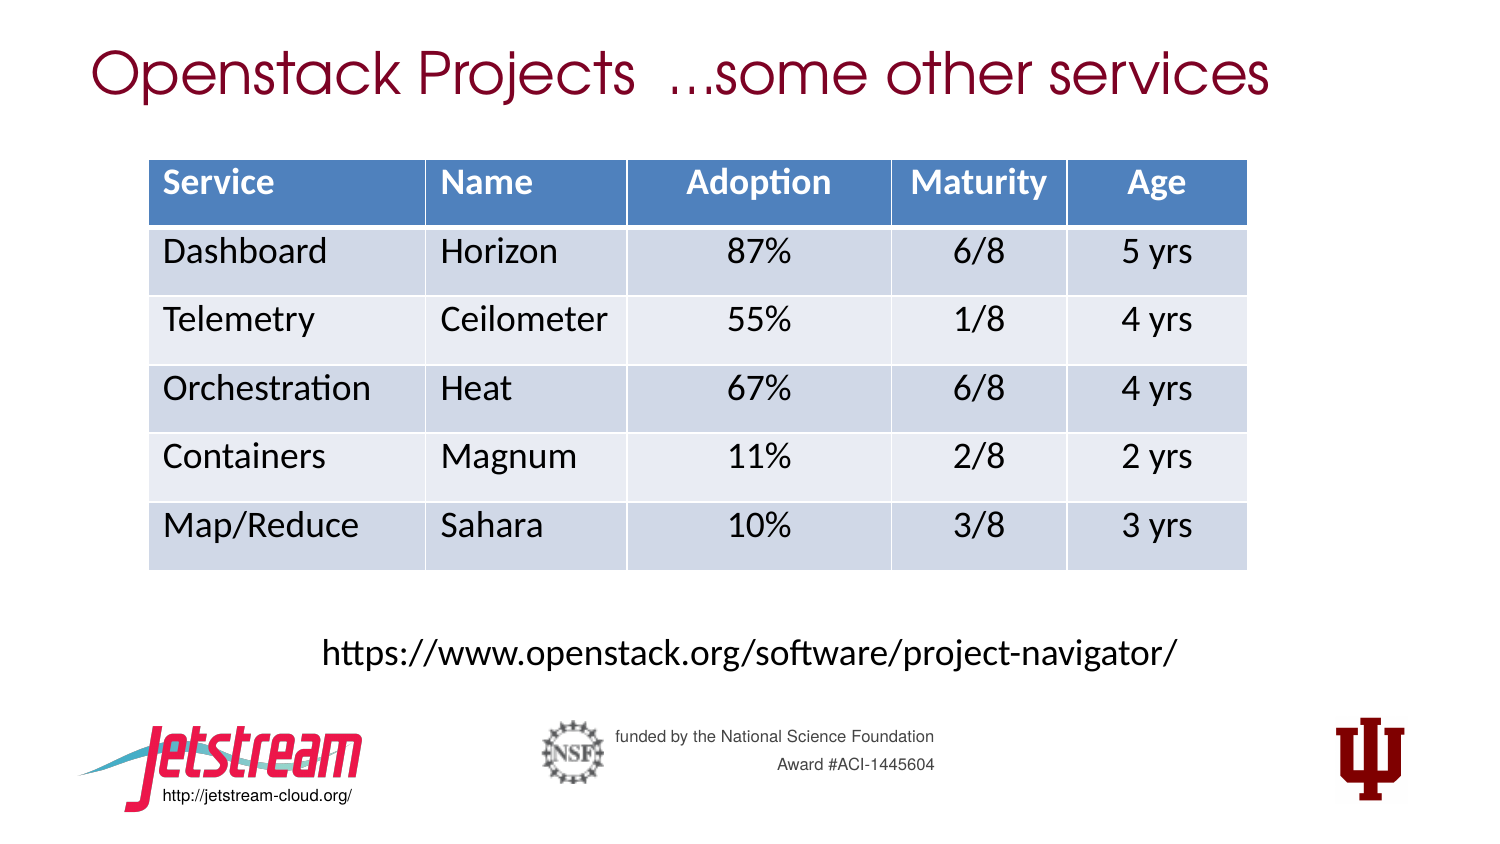

# Openstack Projects  …some other services
| Service | Name | Adoption | Maturity | Age |
| --- | --- | --- | --- | --- |
| Dashboard | Horizon | 87% | 6/8 | 5 yrs |
| Telemetry | Ceilometer | 55% | 1/8 | 4 yrs |
| Orchestration | Heat | 67% | 6/8 | 4 yrs |
| Containers | Magnum | 11% | 2/8 | 2 yrs |
| Map/Reduce | Sahara | 10% | 3/8 | 3 yrs |

https://www.openstack.org/software/project-navigator/